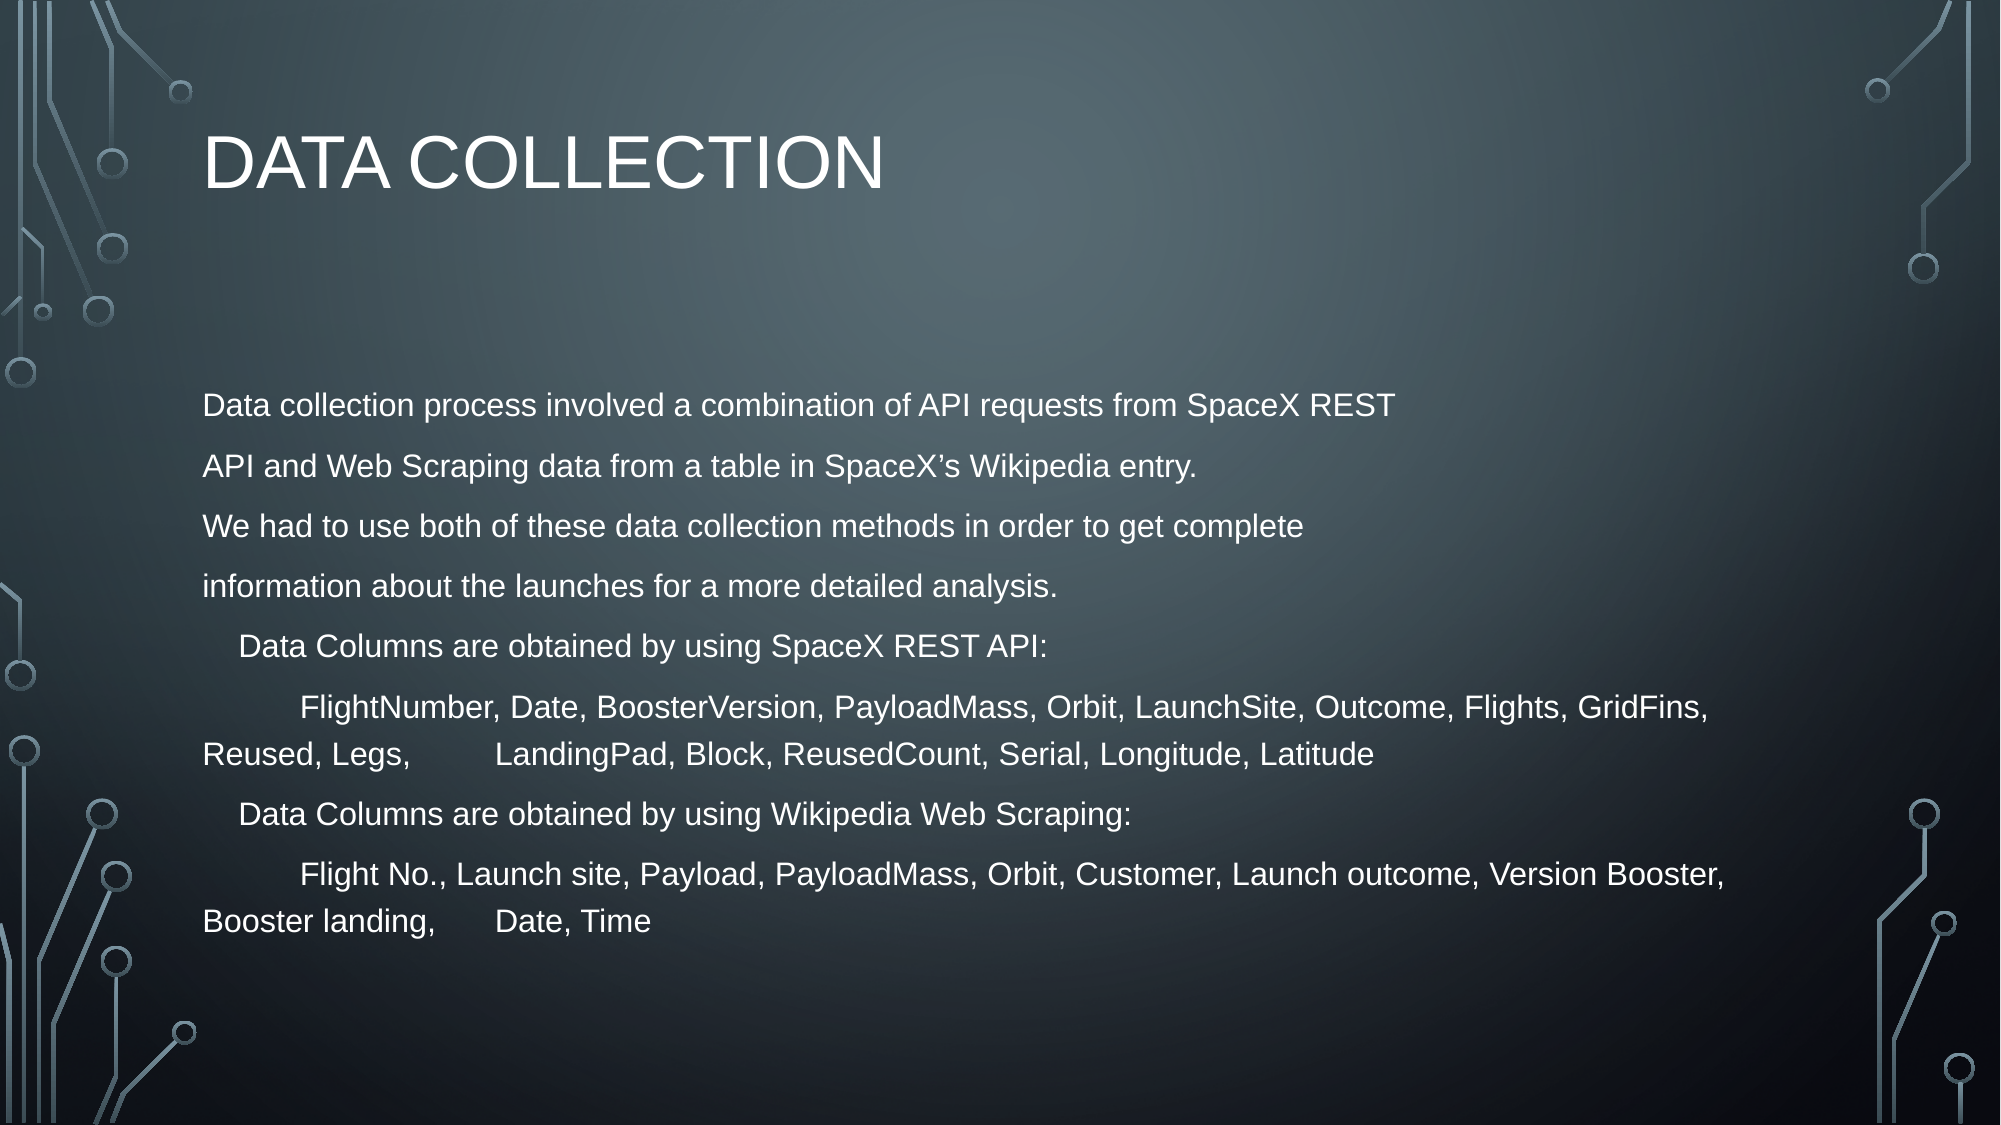

# Data collection
Data collection process involved a combination of API requests from SpaceX REST
API and Web Scraping data from a table in SpaceX’s Wikipedia entry.
We had to use both of these data collection methods in order to get complete
information about the launches for a more detailed analysis.
    Data Columns are obtained by using SpaceX REST API:
	FlightNumber, Date, BoosterVersion, PayloadMass, Orbit, LaunchSite, Outcome, Flights, GridFins, Reused, Legs, 	LandingPad, Block, ReusedCount, Serial, Longitude, Latitude
    Data Columns are obtained by using Wikipedia Web Scraping:
	Flight No., Launch site, Payload, PayloadMass, Orbit, Customer, Launch outcome, Version Booster, Booster landing, 	Date, Time